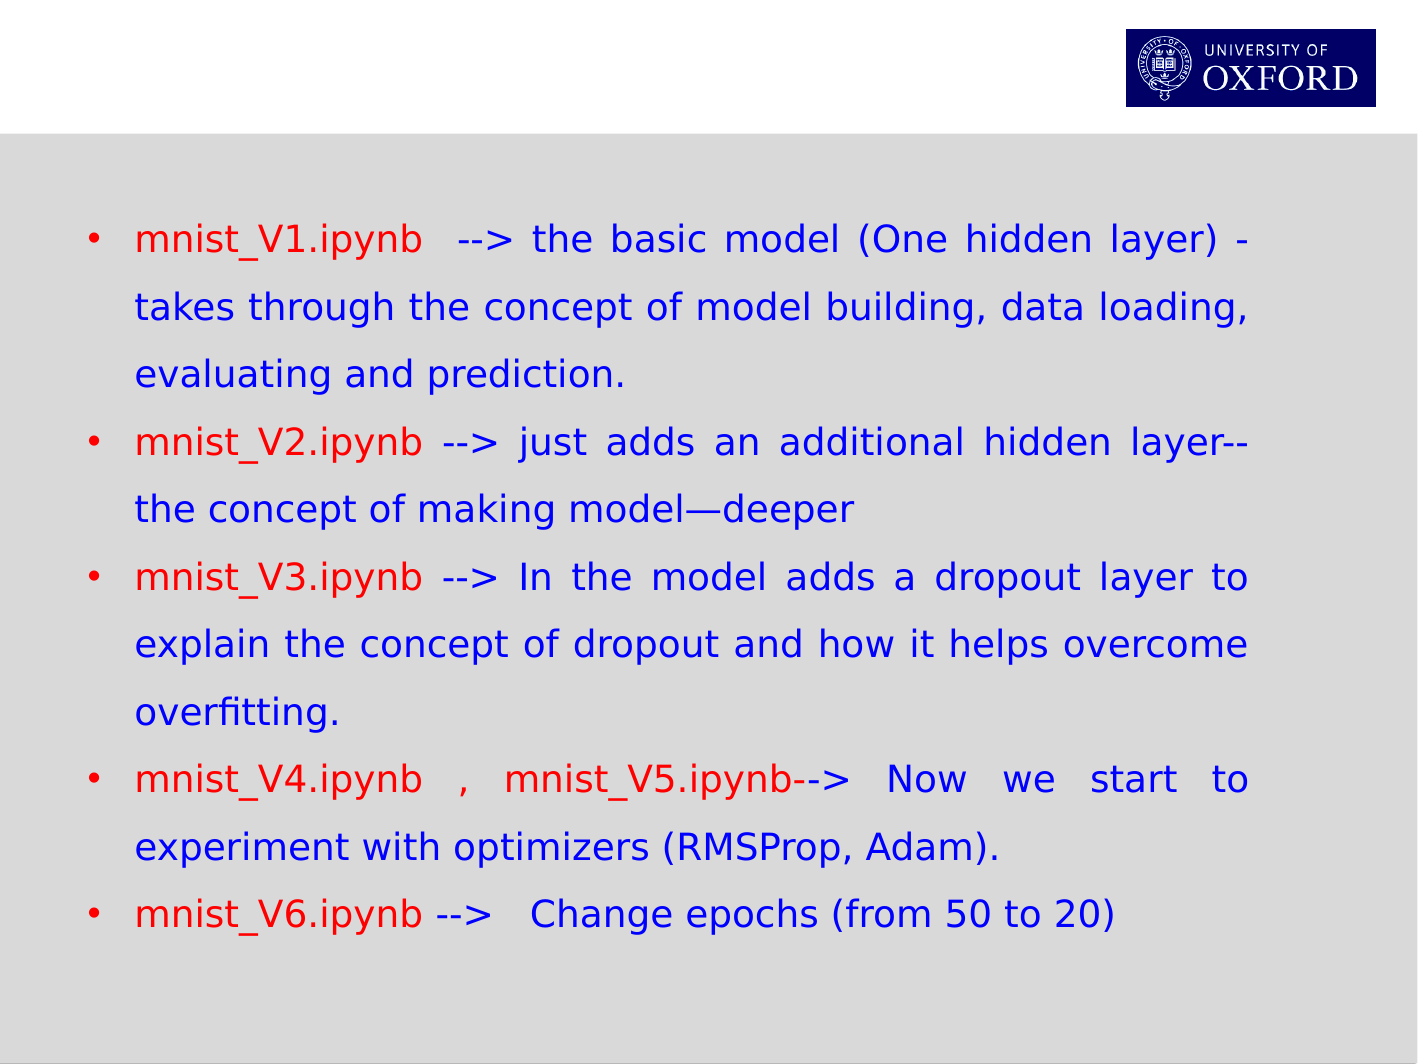

mnist_V1.ipynb  --> the basic model (One hidden layer) - takes through the concept of model building, data loading, evaluating and prediction.
mnist_V2.ipynb --> just adds an additional hidden layer-- the concept of making model—deeper
mnist_V3.ipynb --> In the model adds a dropout layer to explain the concept of dropout and how it helps overcome overfitting.
mnist_V4.ipynb , mnist_V5.ipynb--> Now we start to experiment with optimizers (RMSProp, Adam).
mnist_V6.ipynb -->   Change epochs (from 50 to 20)